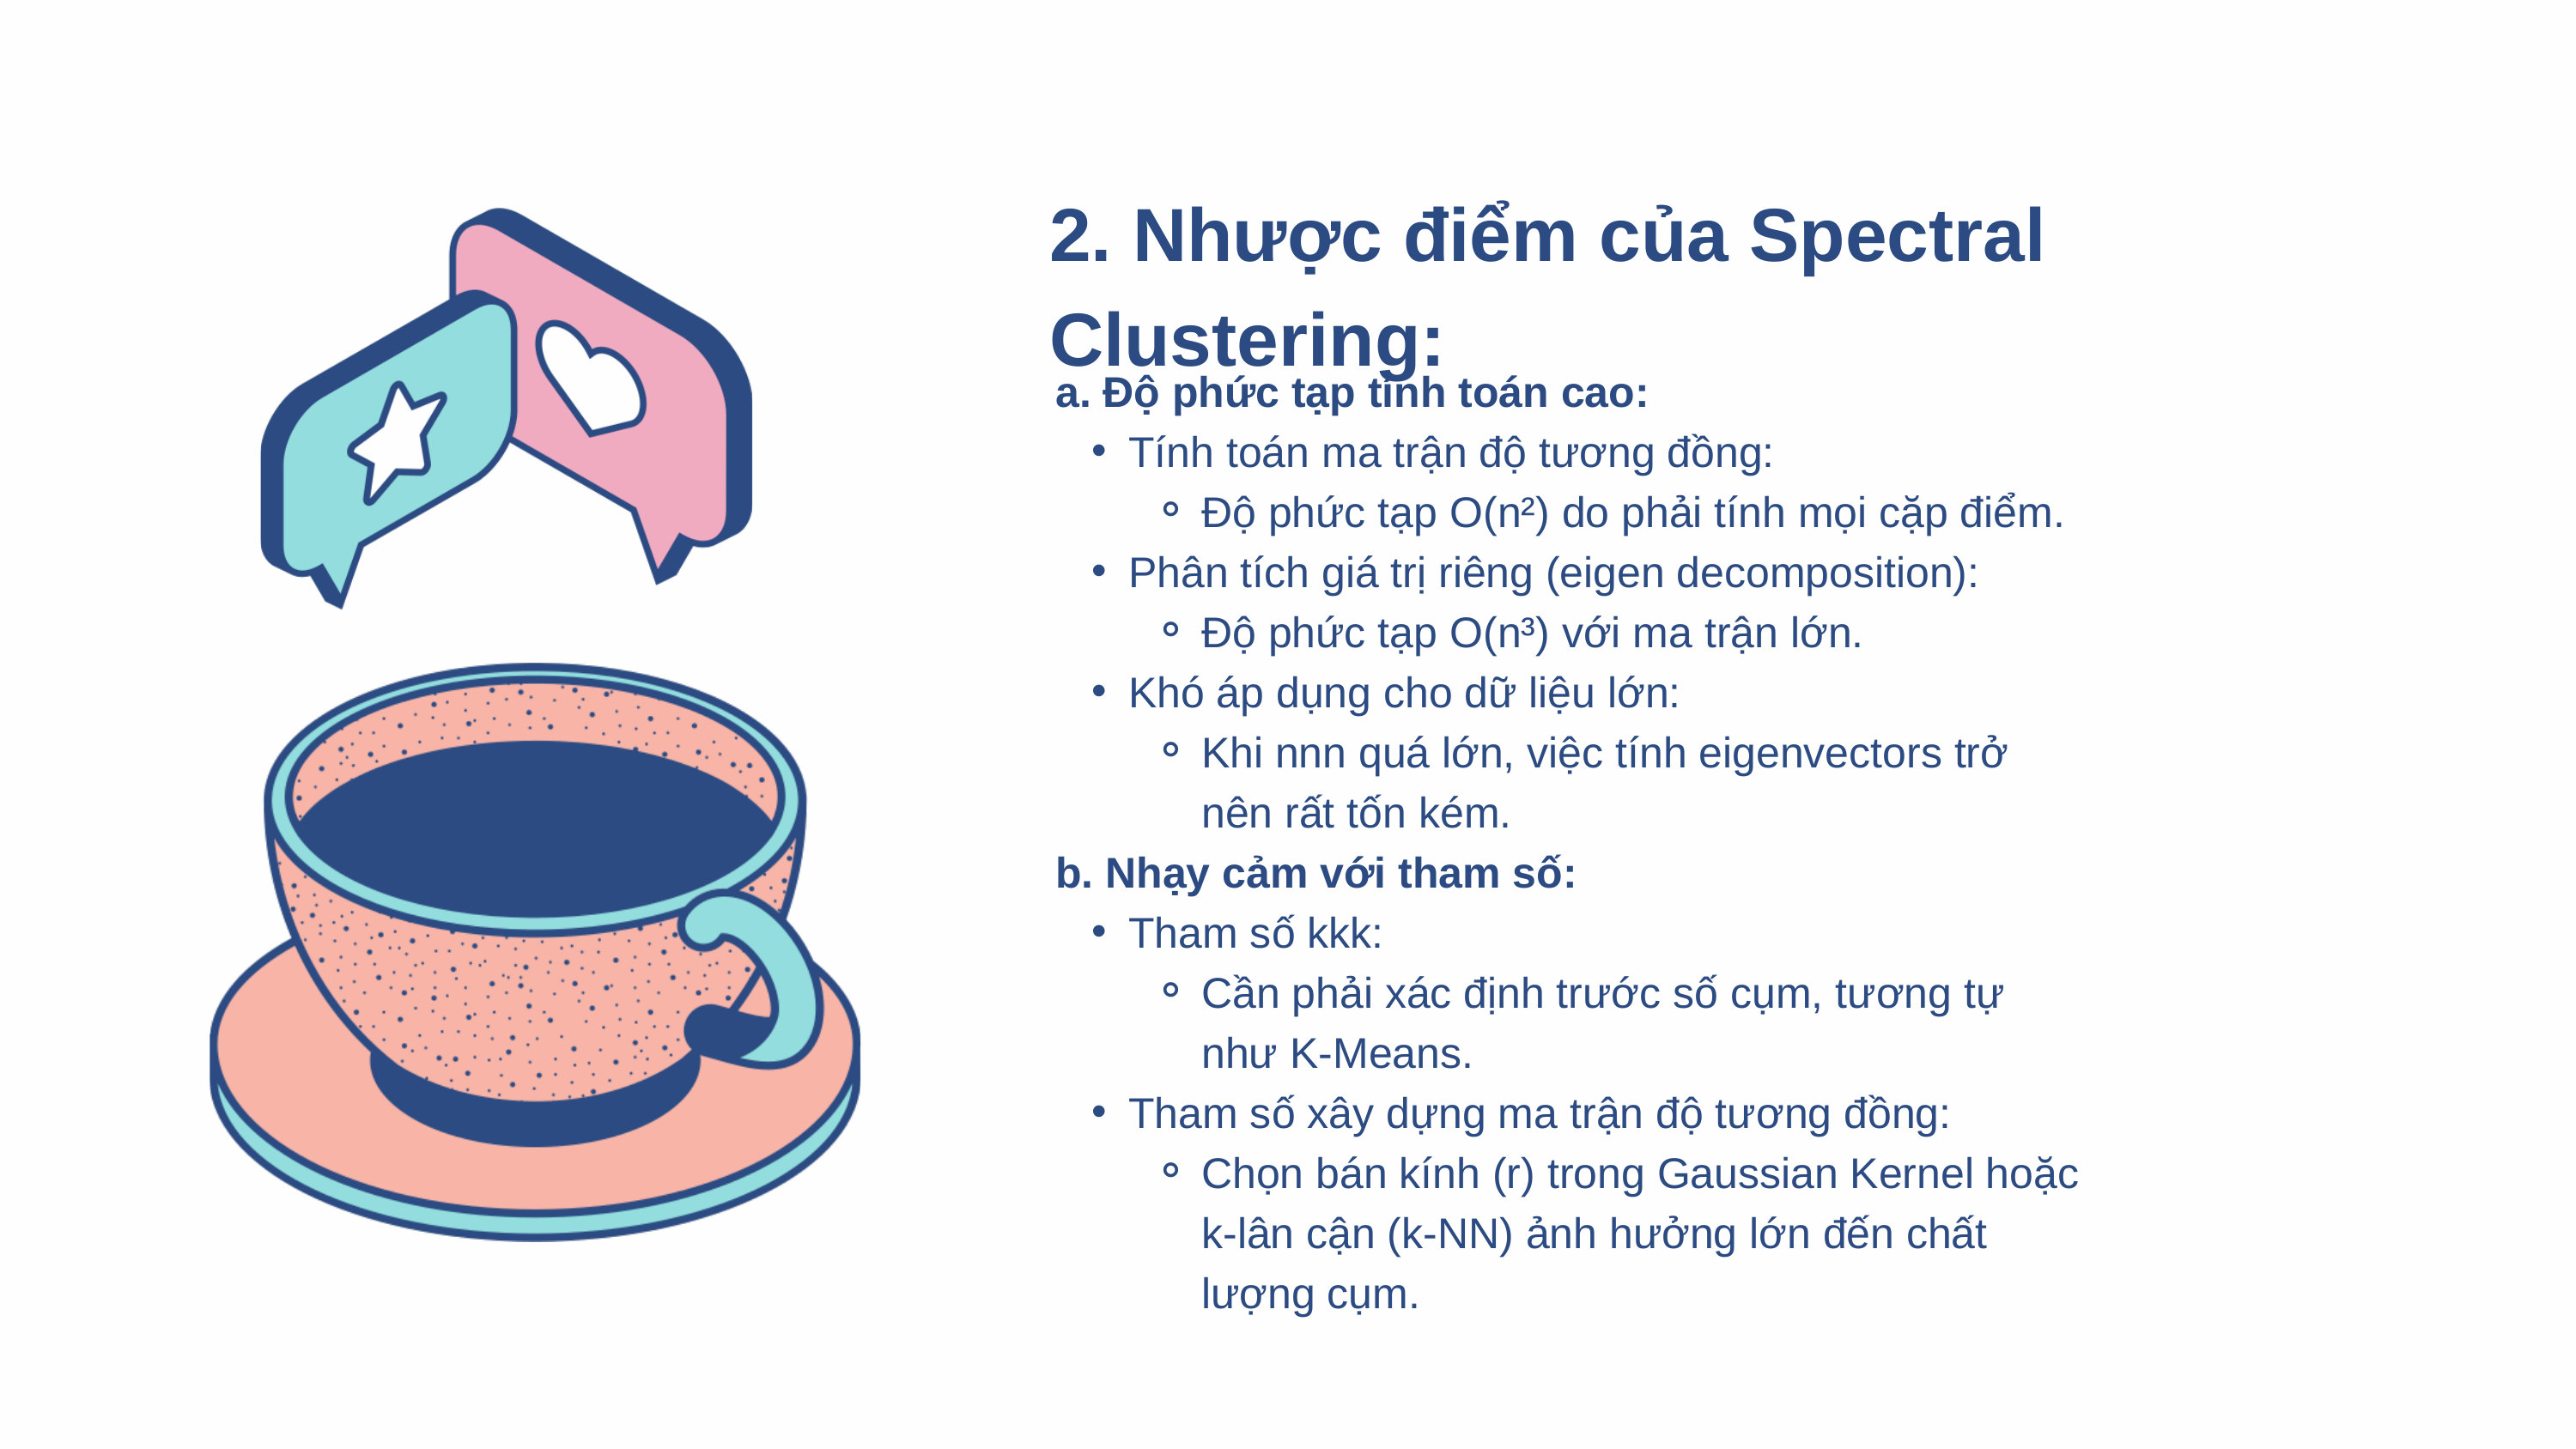

| 2. Nhược điểm của Spectral Clustering: |
| --- |

a. Độ phức tạp tính toán cao:
Tính toán ma trận độ tương đồng:
Độ phức tạp O(n²) do phải tính mọi cặp điểm.
Phân tích giá trị riêng (eigen decomposition):
Độ phức tạp O(n³) với ma trận lớn.
Khó áp dụng cho dữ liệu lớn:
Khi nnn quá lớn, việc tính eigenvectors trở nên rất tốn kém.
b. Nhạy cảm với tham số:
Tham số kkk:
Cần phải xác định trước số cụm, tương tự như K-Means.
Tham số xây dựng ma trận độ tương đồng:
Chọn bán kính (r) trong Gaussian Kernel hoặc k-lân cận (k-NN) ảnh hưởng lớn đến chất lượng cụm.